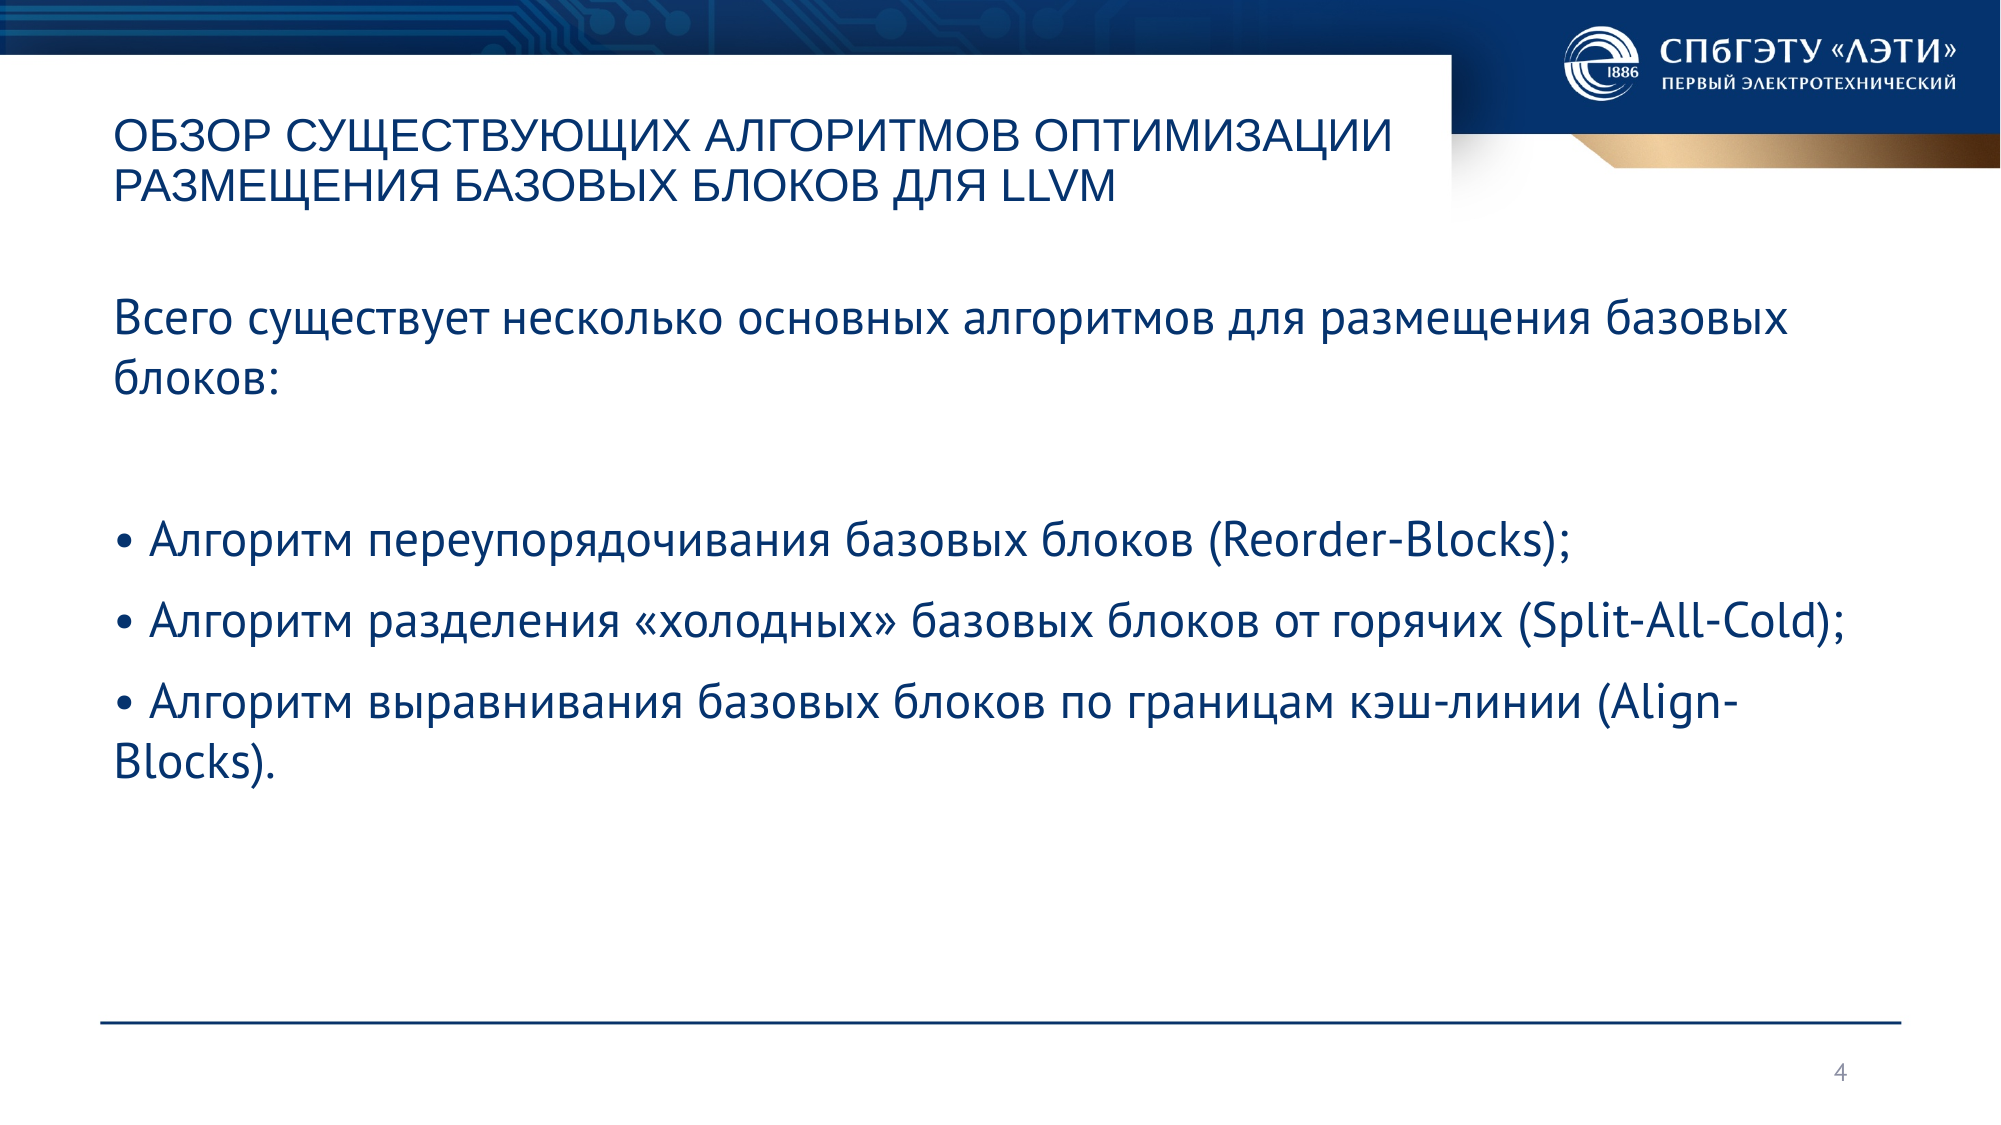

# Обзор существующих алгоритмов оптимизации размещения базовых блоков для LLVM

Всего существует несколько основных алгоритмов для размещения базовых блоков:

• Алгоритм переупорядочивания базовых блоков (Reorder-Blocks);
• Алгоритм разделения «холодных» базовых блоков от горячих (Split-All-Cold);
• Алгоритм выравнивания базовых блоков по границам кэш-линии (Align-Blocks).
4